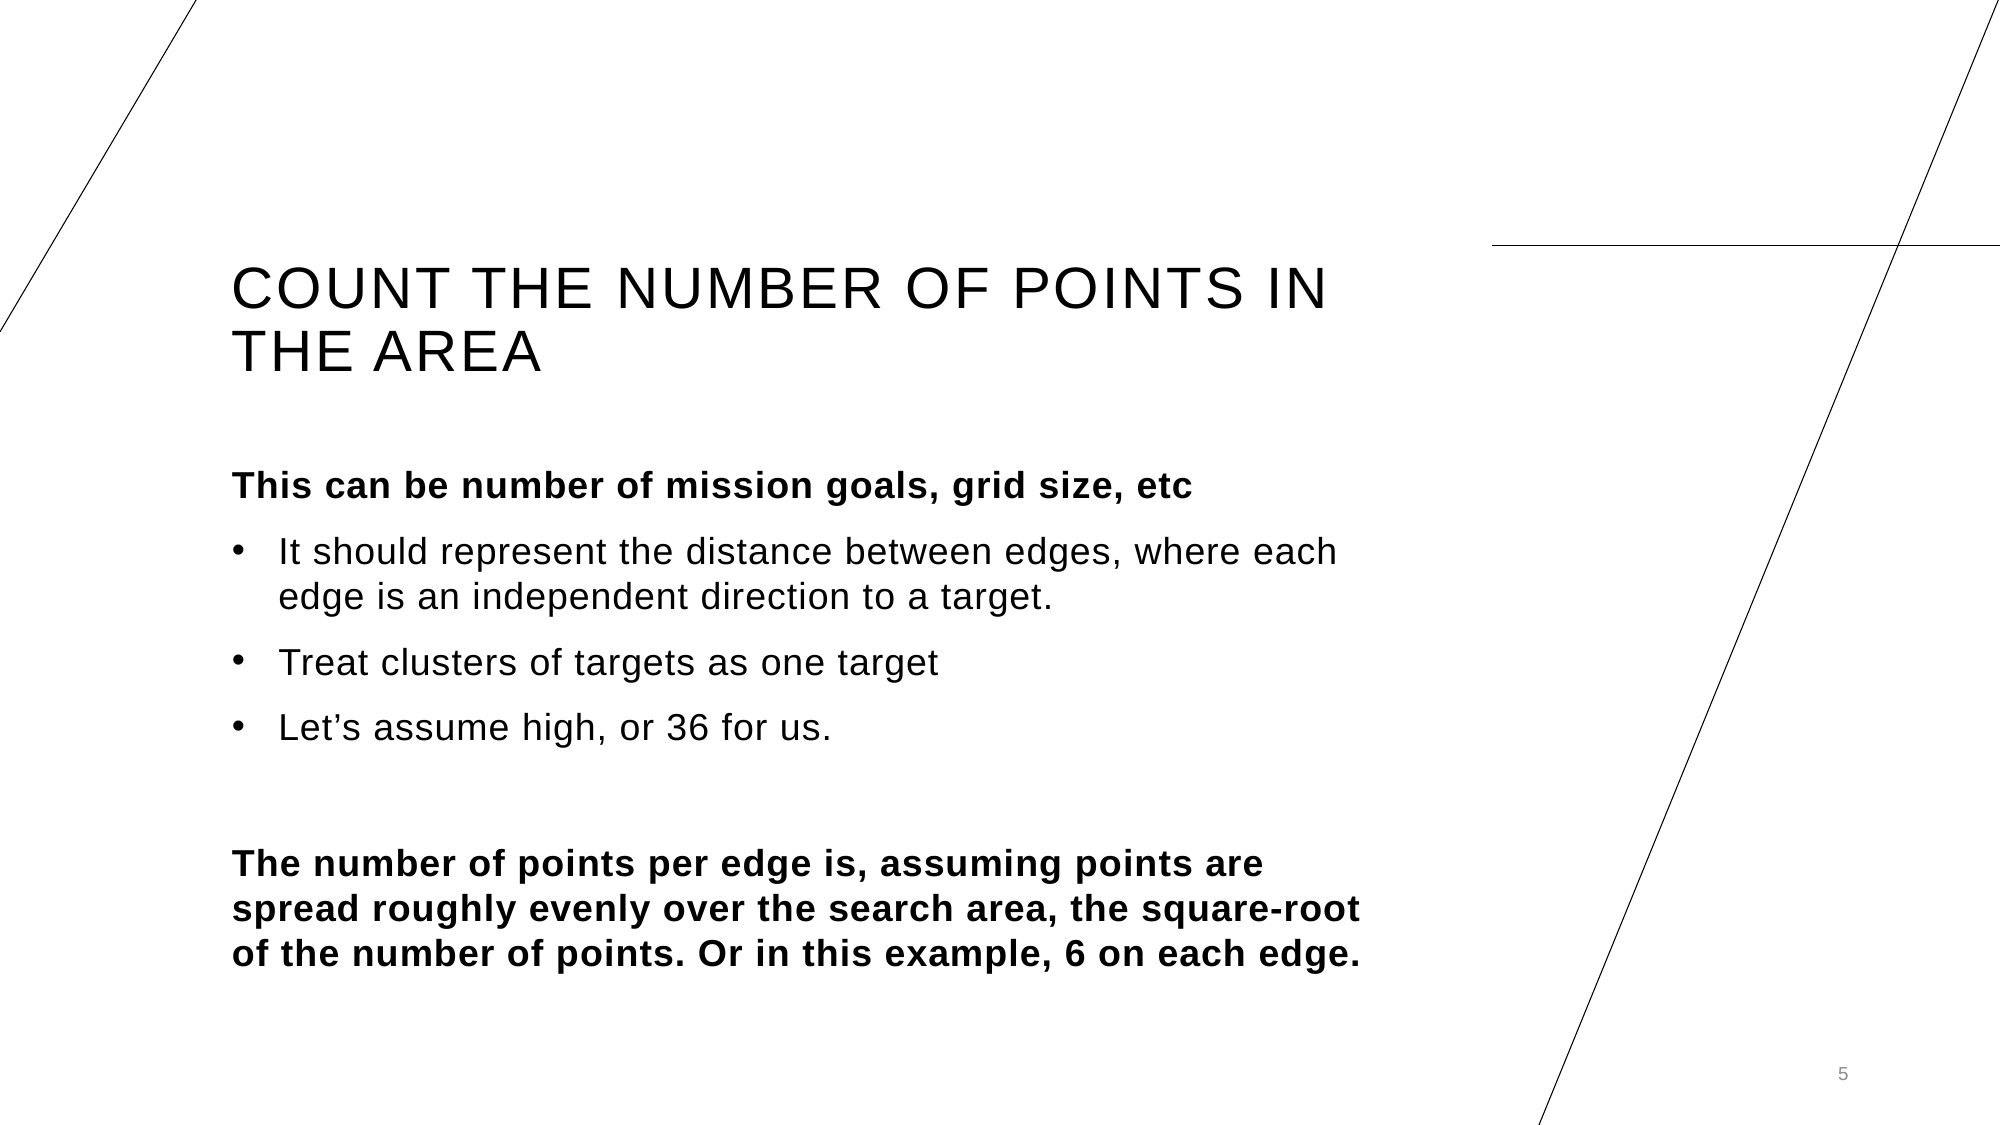

# Count the Number of POINTS IN the area
This can be number of mission goals, grid size, etc
It should represent the distance between edges, where each edge is an independent direction to a target.
Treat clusters of targets as one target
Let’s assume high, or 36 for us.

The number of points per edge is, assuming points are spread roughly evenly over the search area, the square-root of the number of points. Or in this example, 6 on each edge.

5